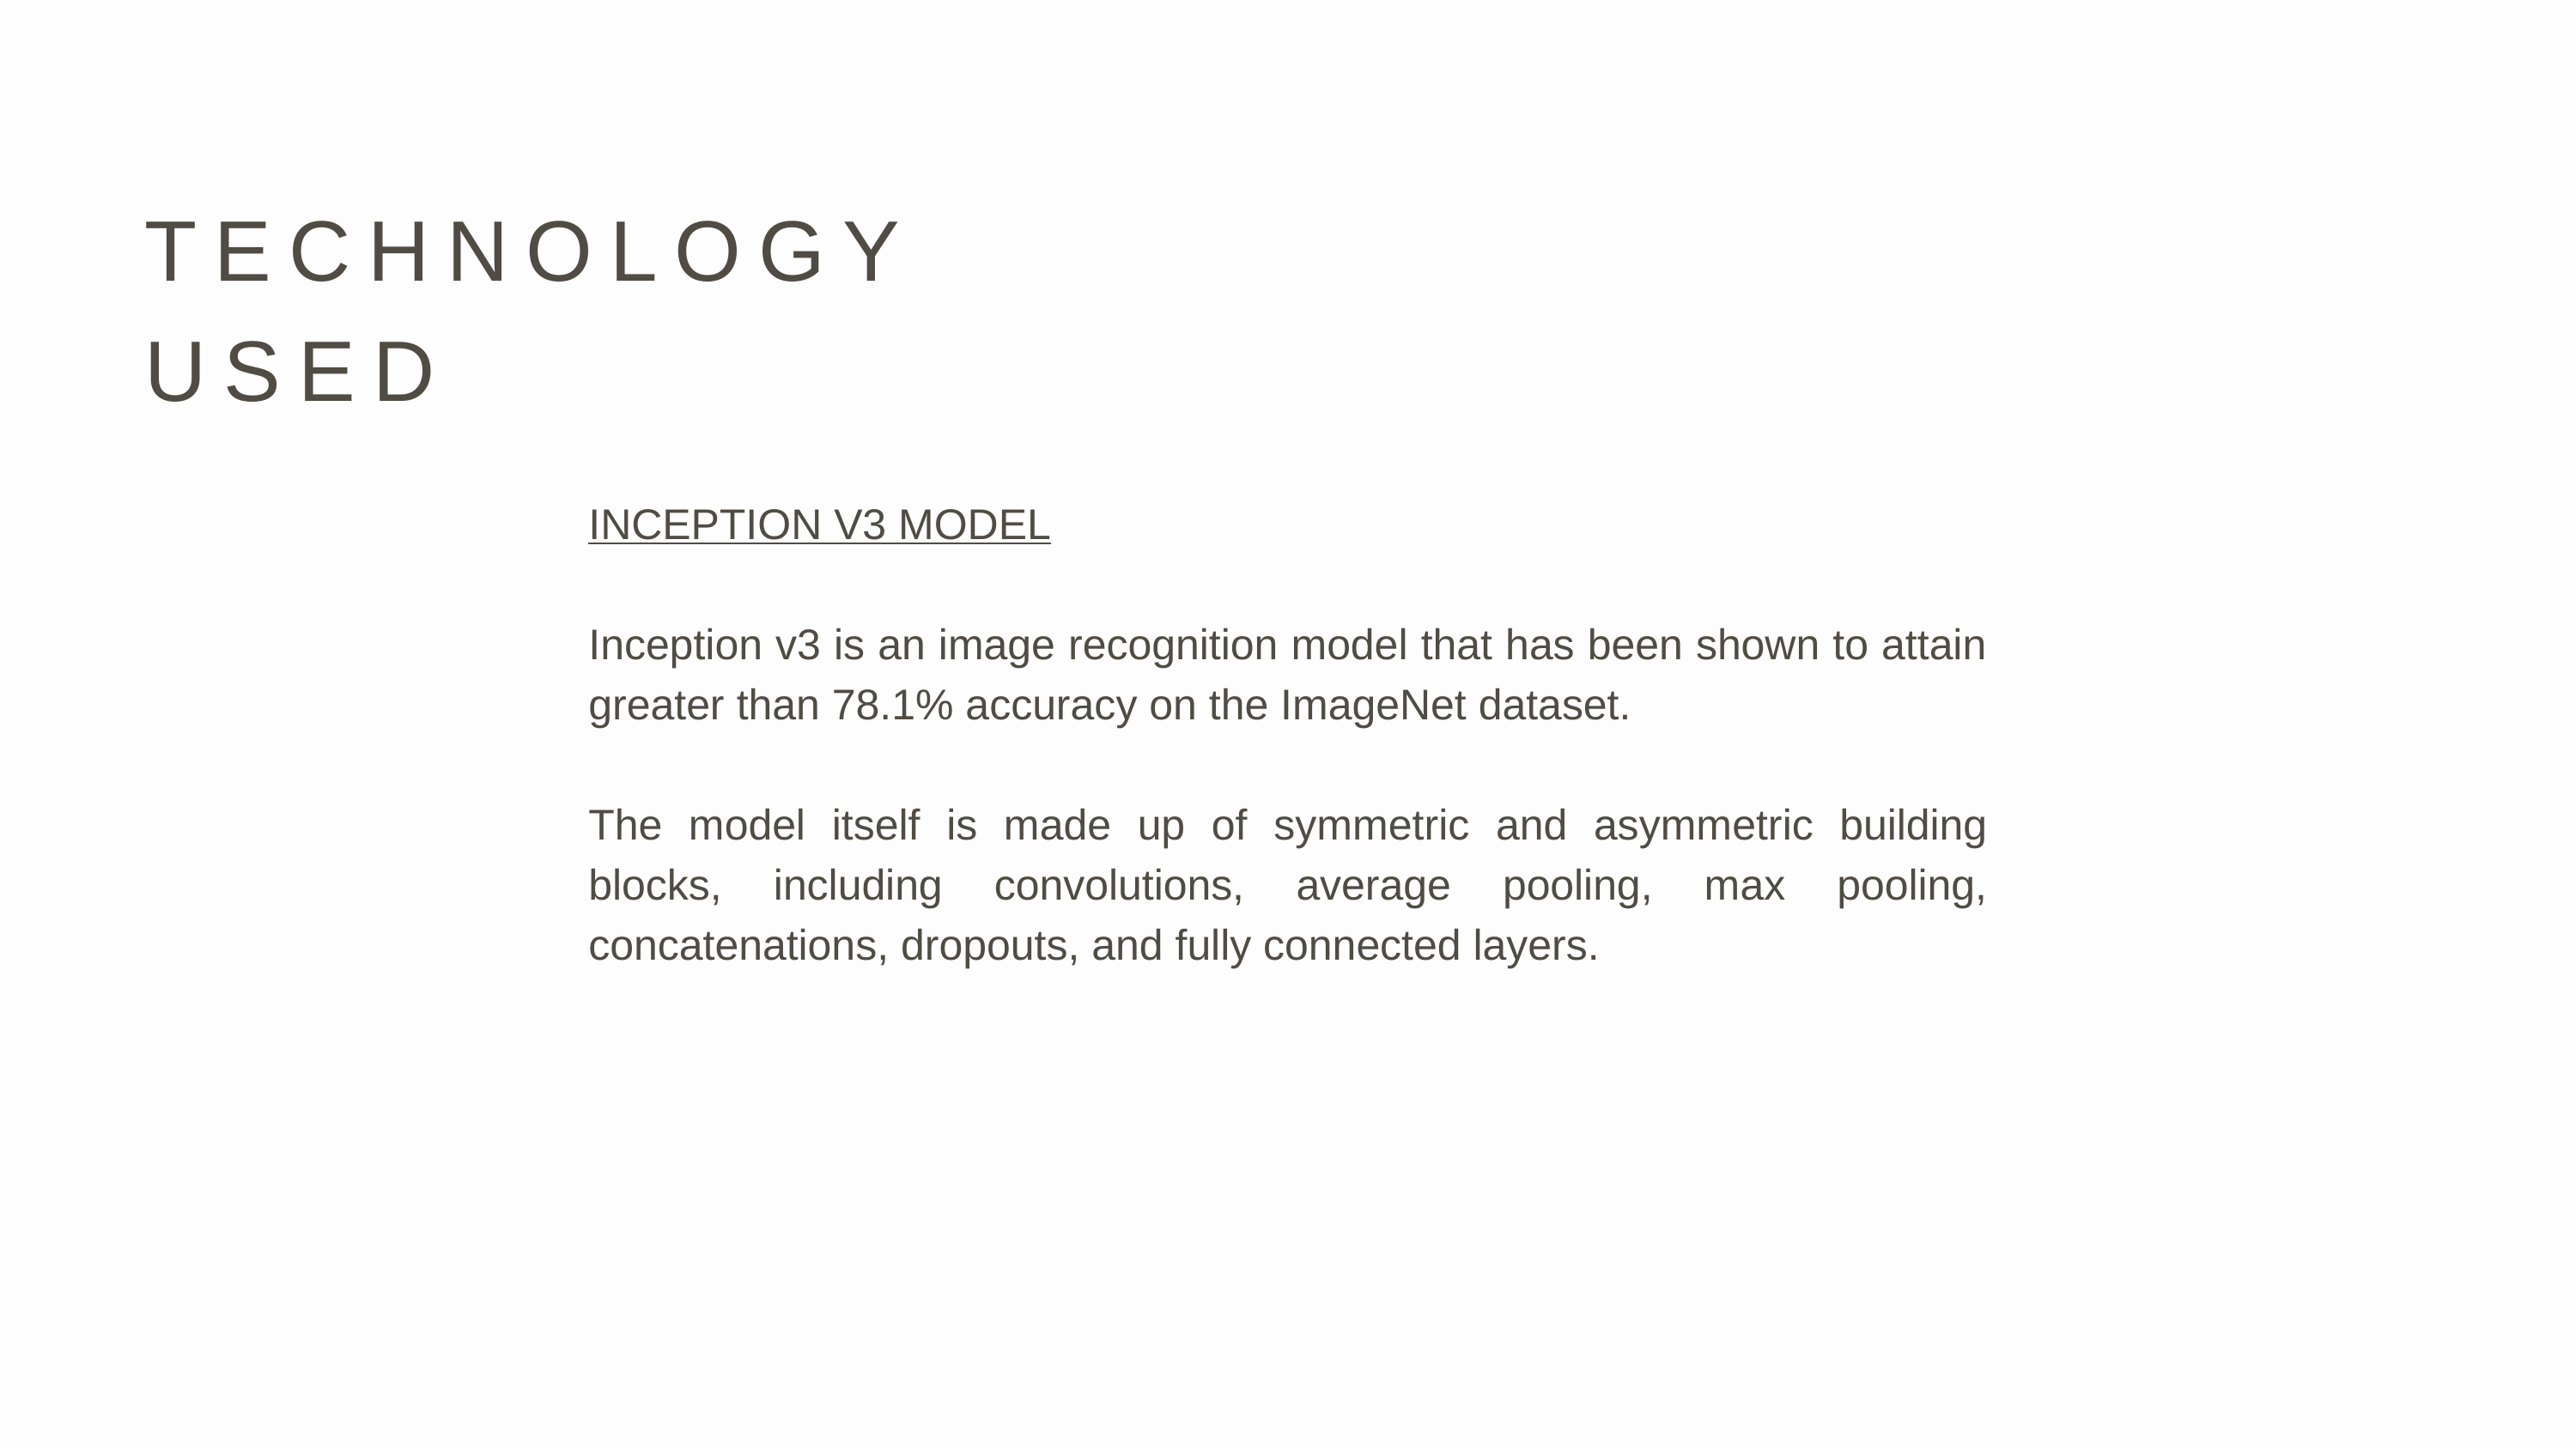

TECHNOLOGY USED
INCEPTION V3 MODEL

Inception v3 is an image recognition model that has been shown to attain greater than 78.1% accuracy on the ImageNet dataset.

The model itself is made up of symmetric and asymmetric building blocks, including convolutions, average pooling, max pooling, concatenations, dropouts, and fully connected layers.